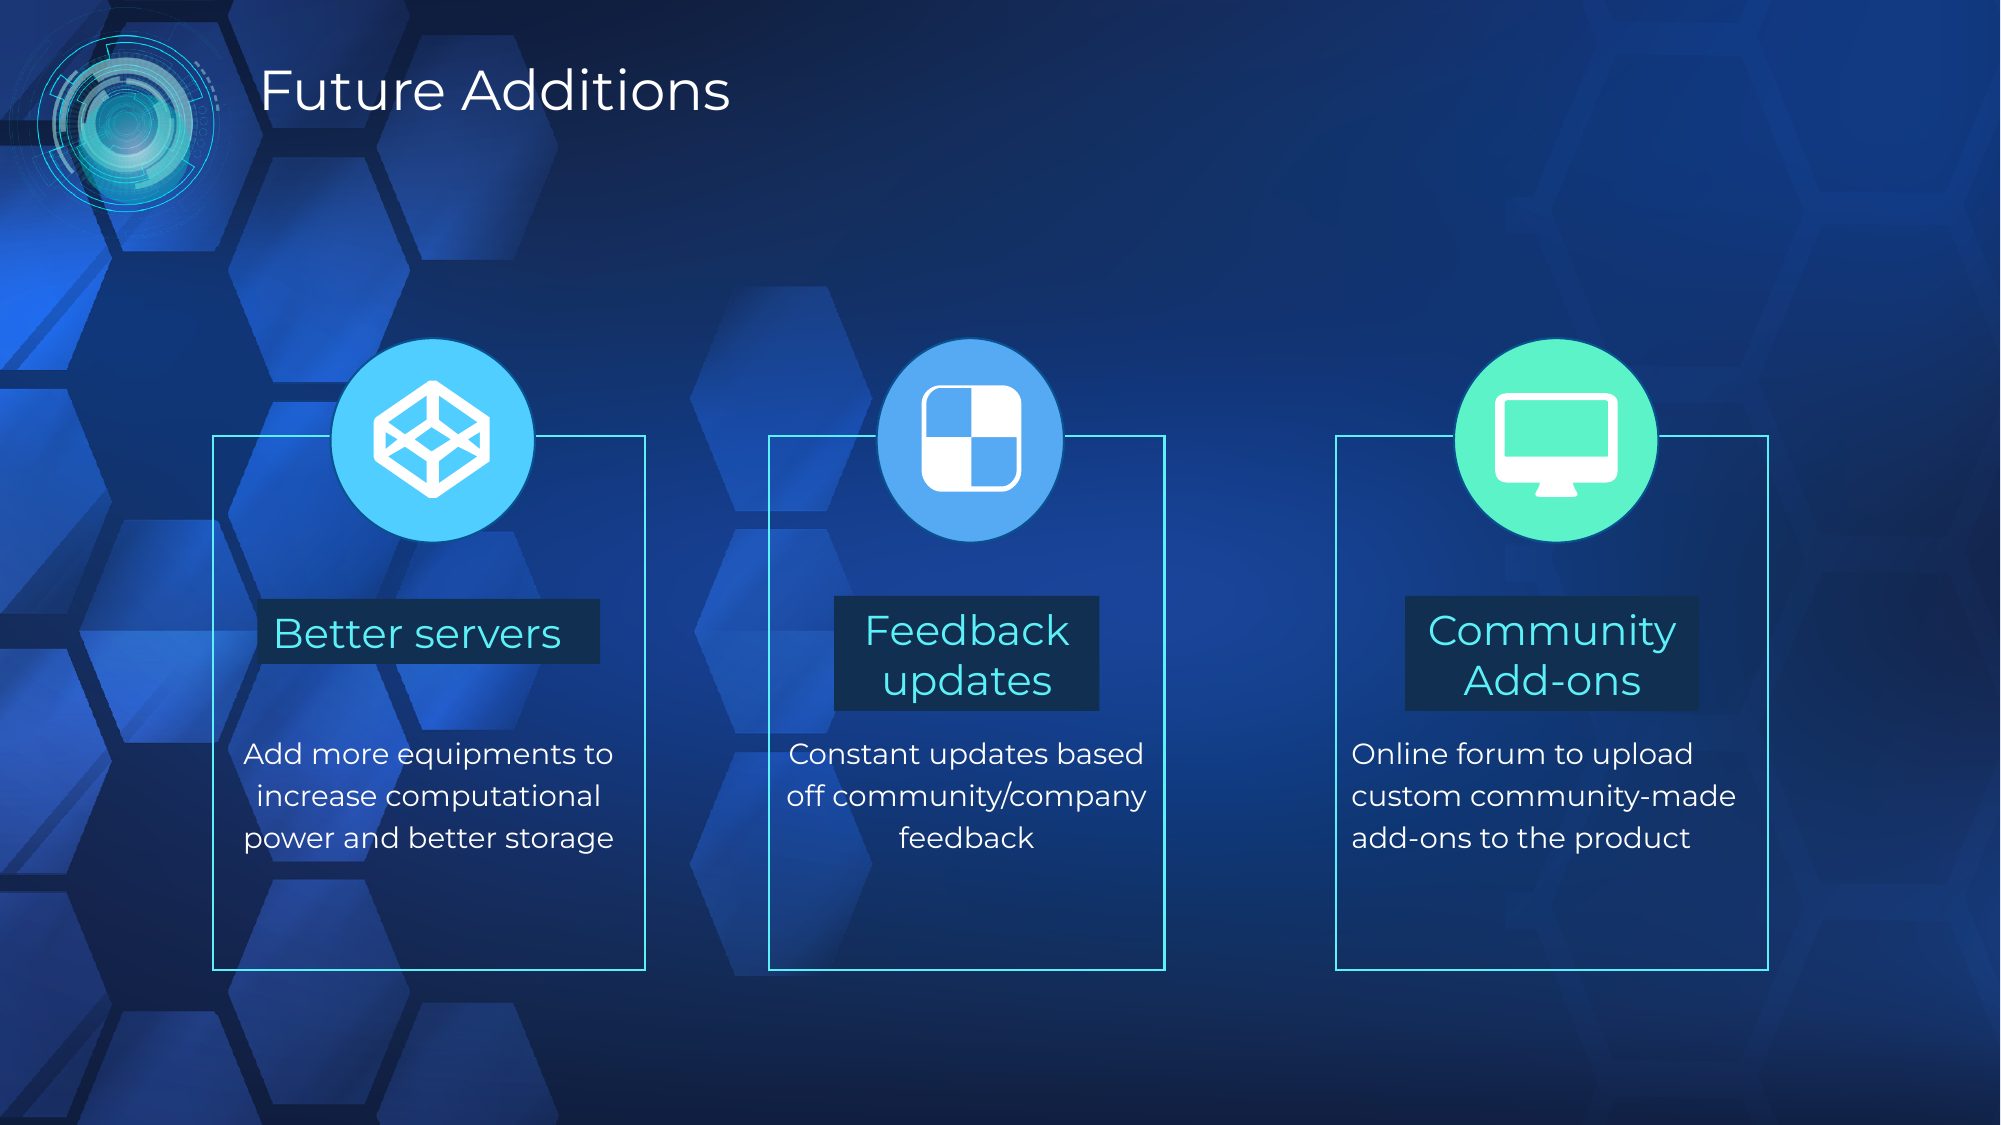

Future Additions

Better servers
Add more equipments to increase computational power and better storage

Community Add-ons
Online forum to upload custom community-made add-ons to the product

Feedback updates
Constant updates based off community/company feedback